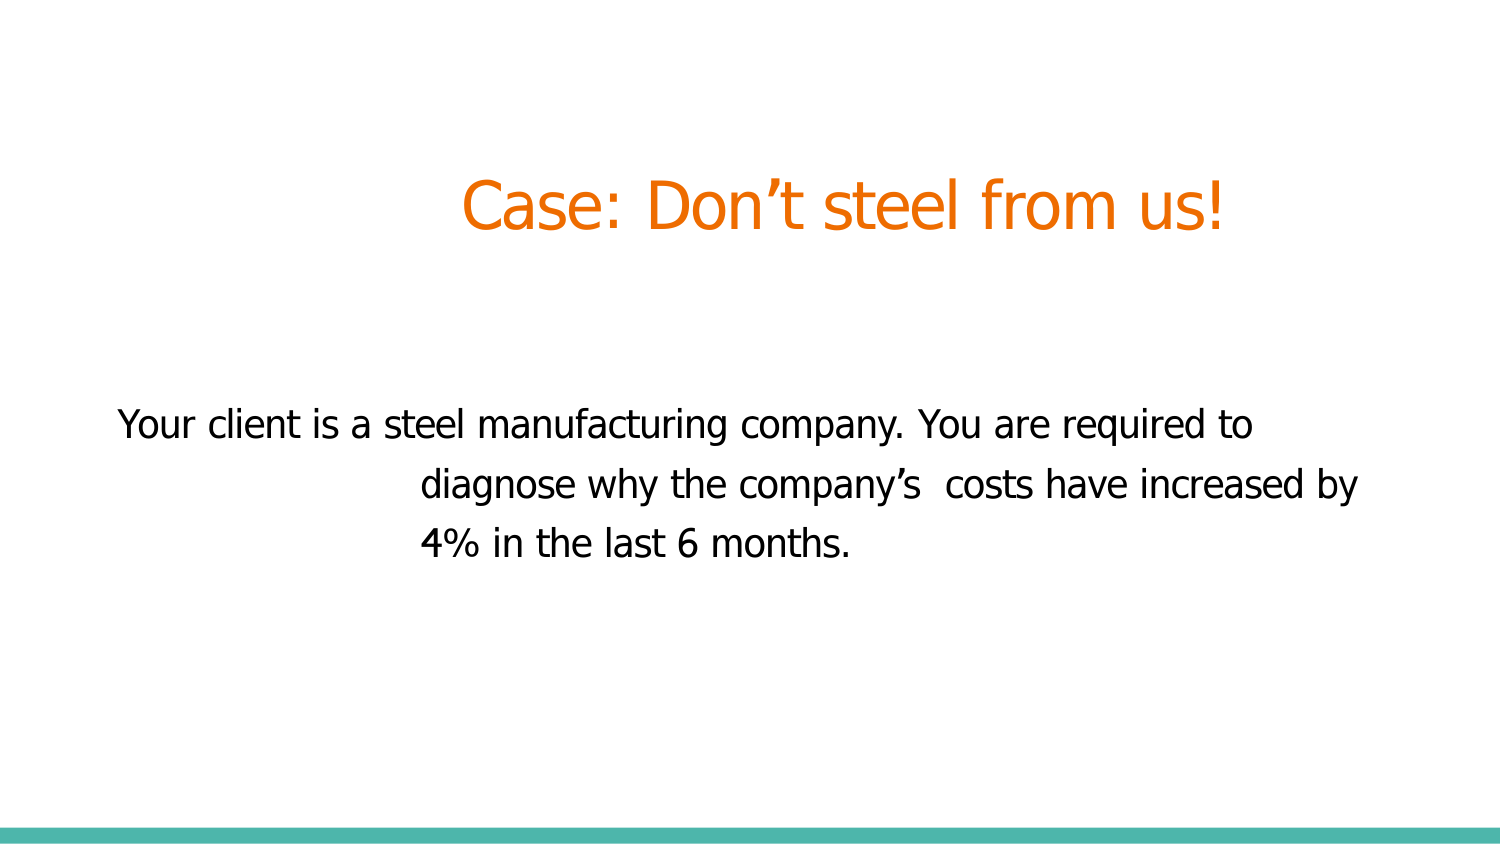

Case: Don’t steel from us!
Your client is a steel manufacturing company. You are required to diagnose why the company’s  costs have increased by 4% in the last 6 months.